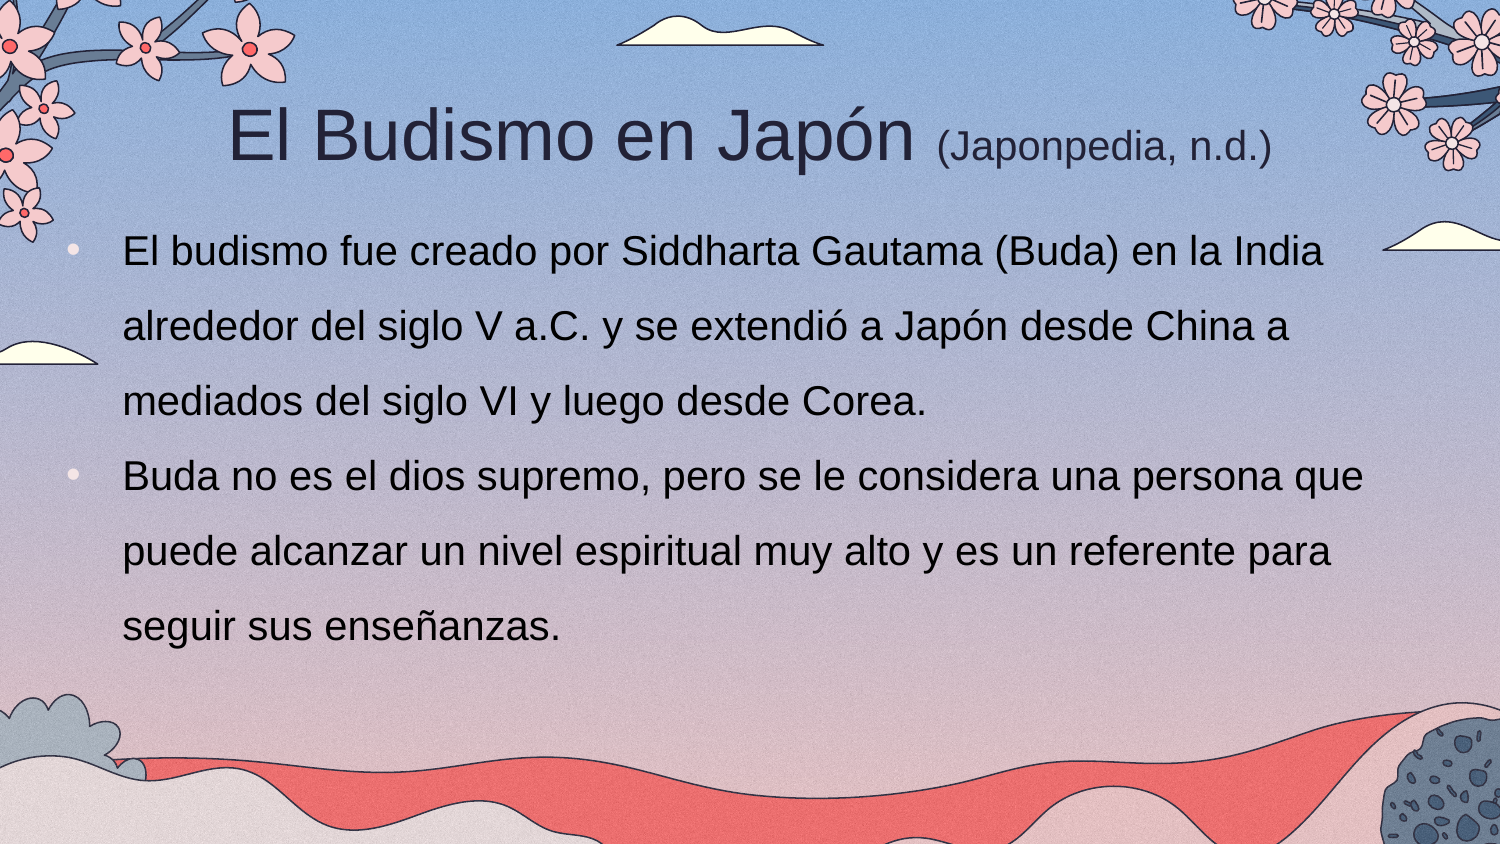

# El Budismo en Japón (Japonpedia, n.d.)
El budismo fue creado por Siddharta Gautama (Buda) en la India alrededor del siglo V a.C. y se extendió a Japón desde China a mediados del siglo VI y luego desde Corea.
Buda no es el dios supremo, pero se le considera una persona que puede alcanzar un nivel espiritual muy alto y es un referente para seguir sus enseñanzas.